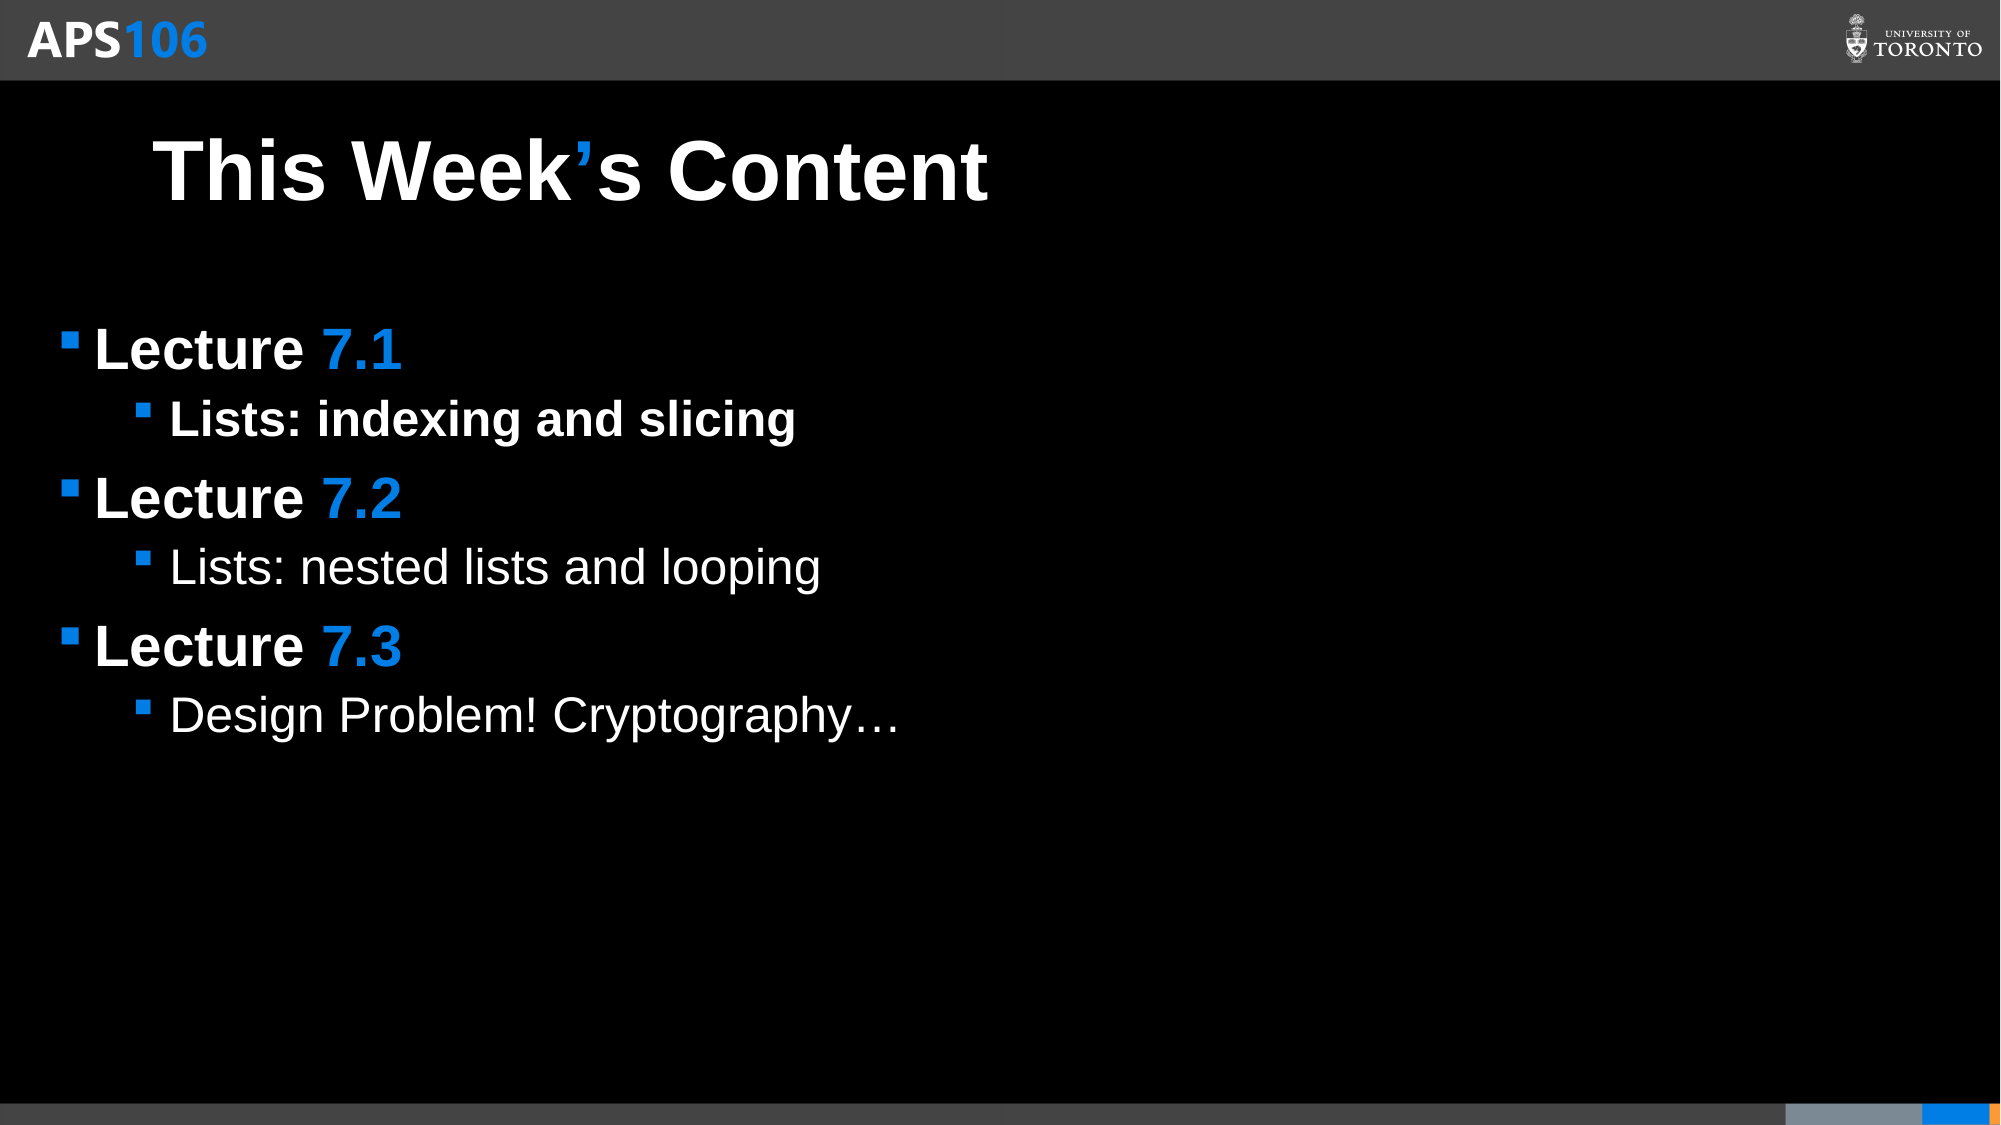

# This Week’s Content
Lecture 7.1
Lists: indexing and slicing
Lecture 7.2
Lists: nested lists and looping
Lecture 7.3
Design Problem! Cryptography…